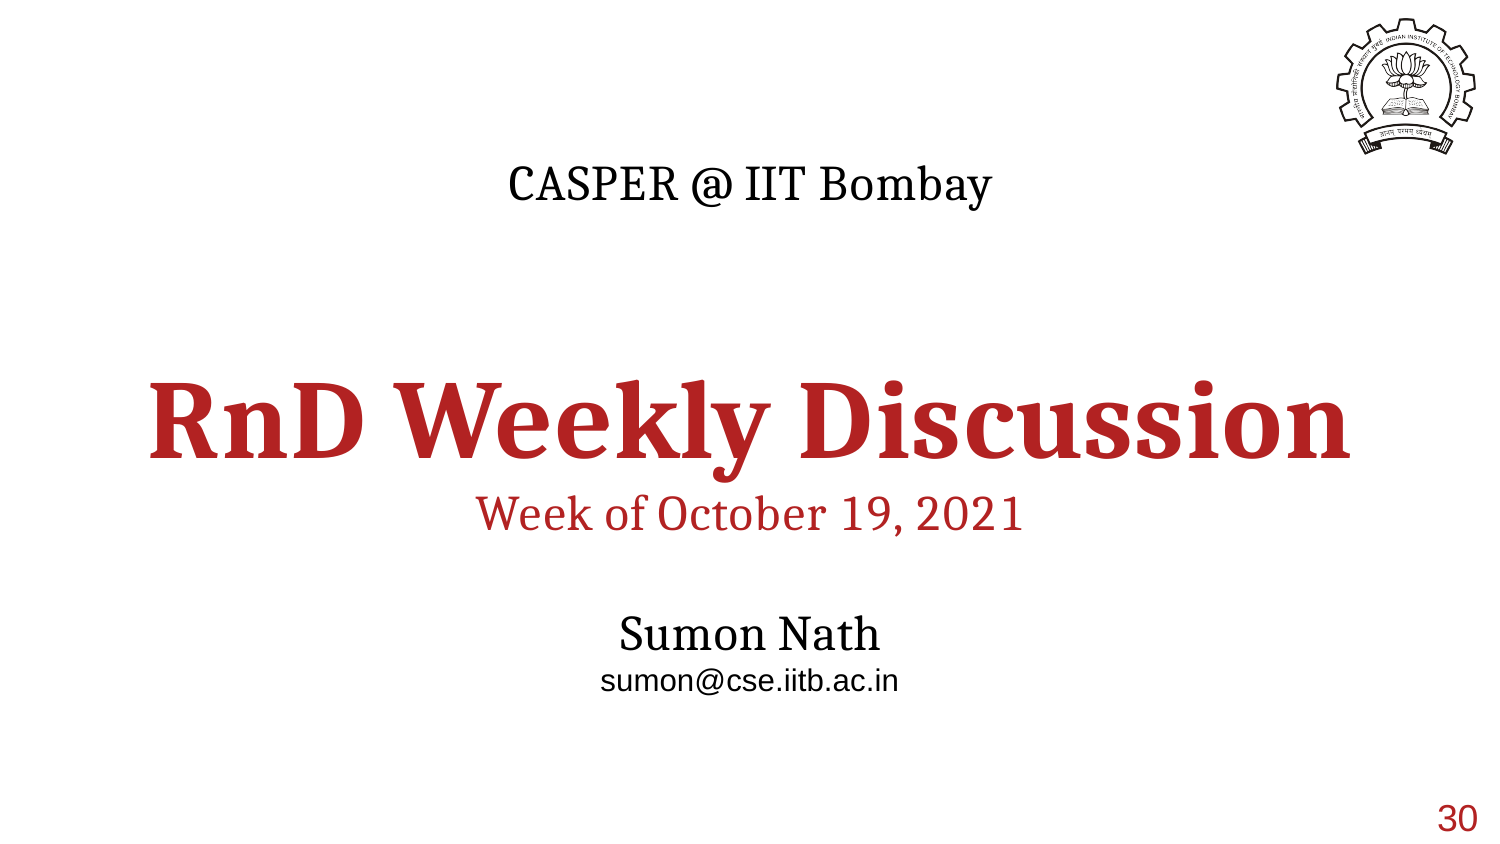

CASPER @ IIT Bombay
RnD Weekly Discussion
Week of October 19, 2021

Sumon Nath
sumon@cse.iitb.ac.in
30